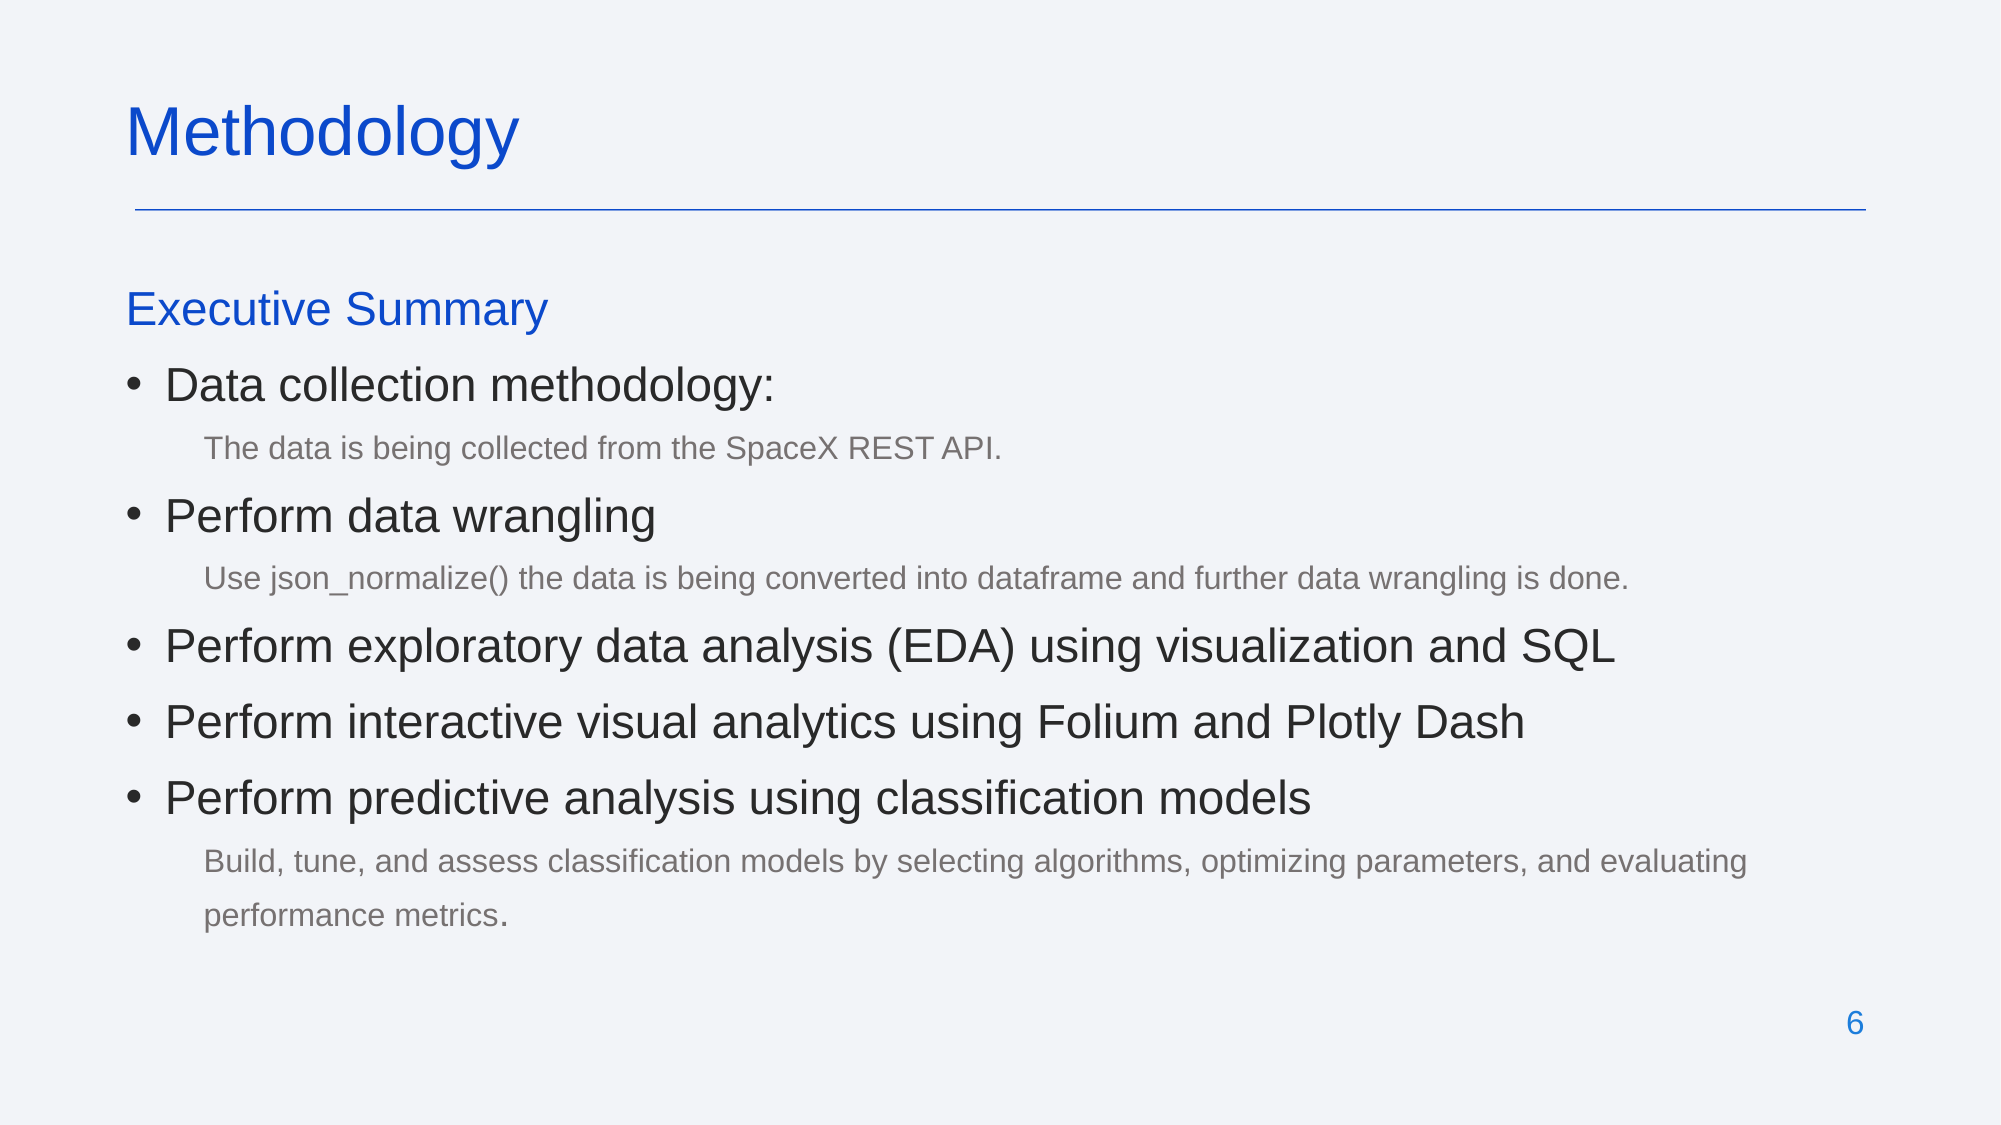

Methodology
Executive Summary
Data collection methodology:
The data is being collected from the SpaceX REST API.
Perform data wrangling
Use json_normalize() the data is being converted into dataframe and further data wrangling is done.
Perform exploratory data analysis (EDA) using visualization and SQL
Perform interactive visual analytics using Folium and Plotly Dash
Perform predictive analysis using classification models
Build, tune, and assess classification models by selecting algorithms, optimizing parameters, and evaluating performance metrics.

6